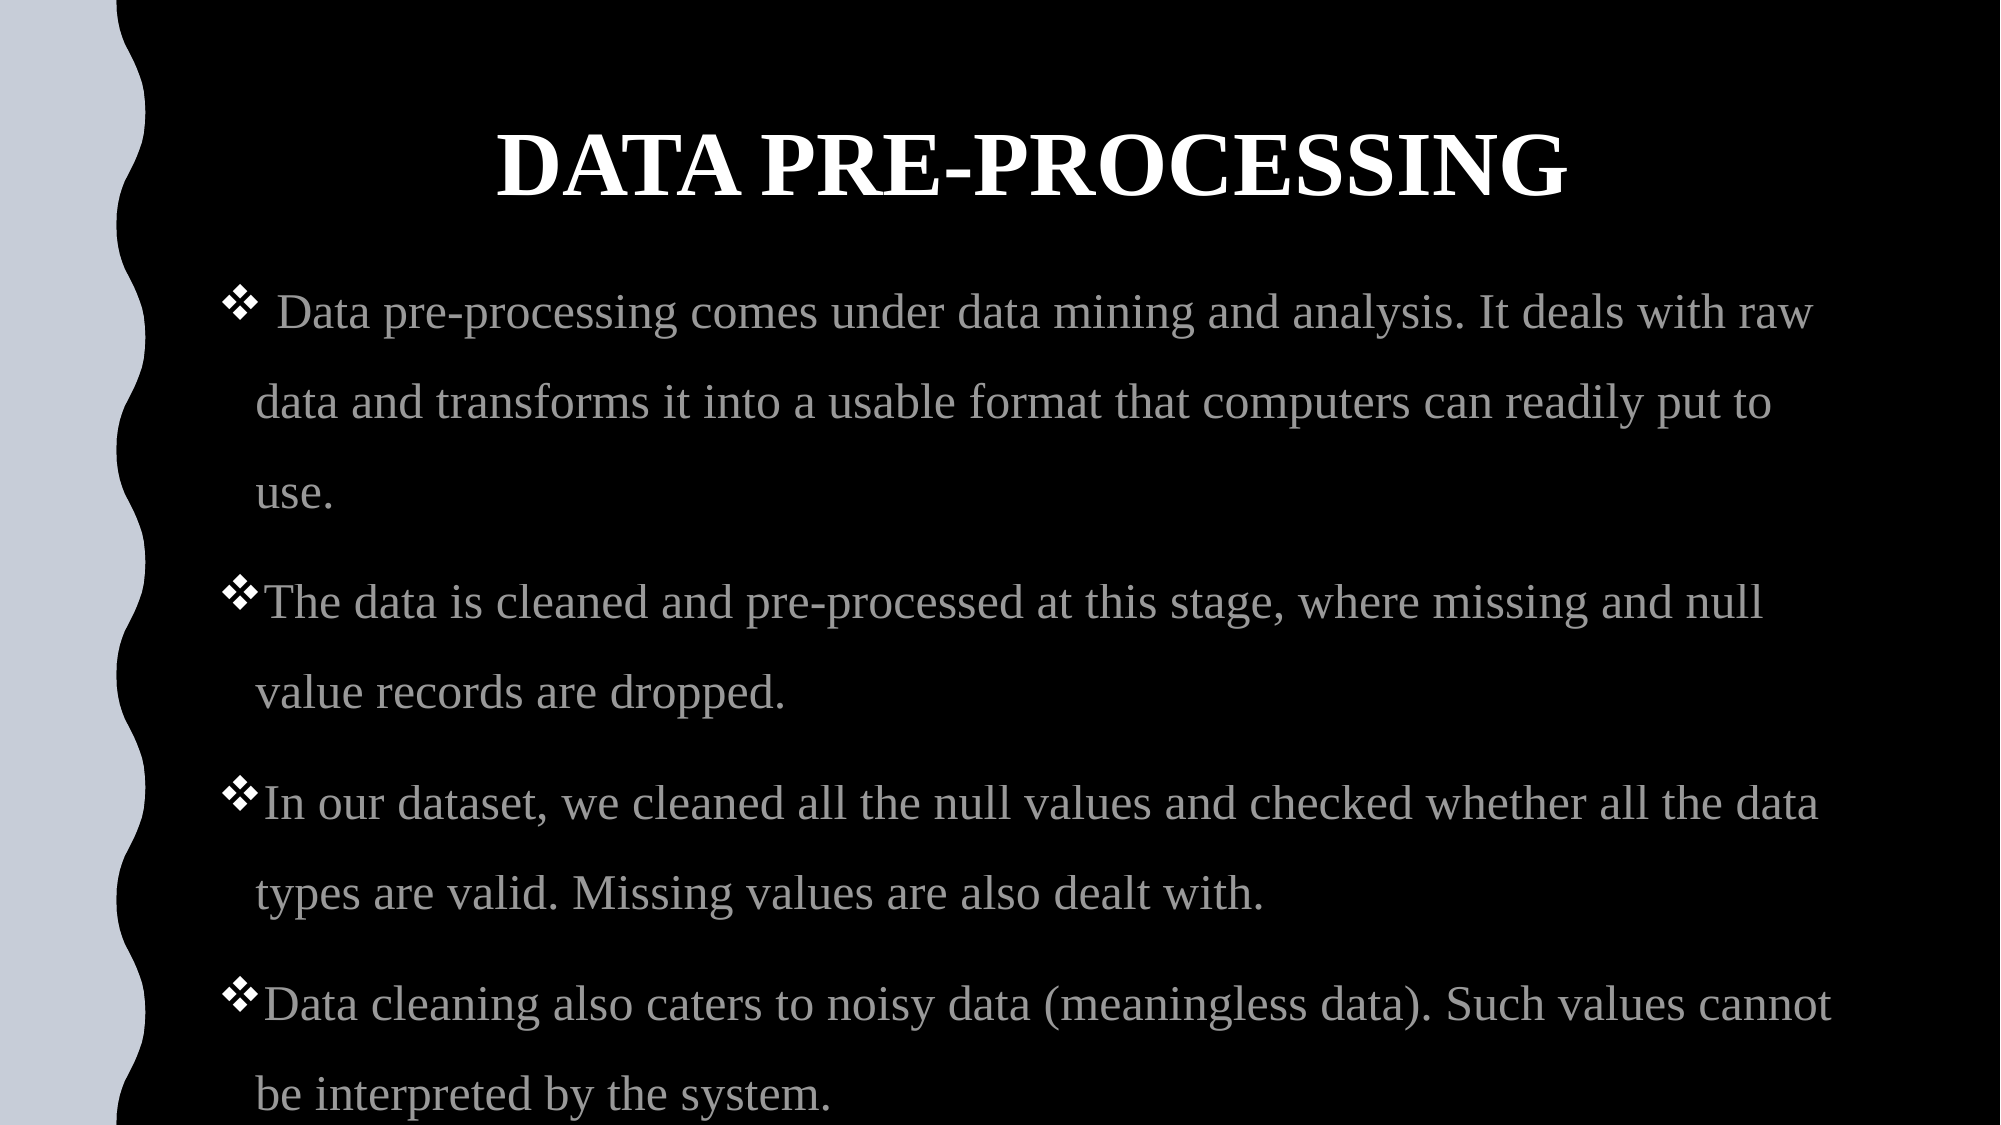

# DATA PRE-PROCESSING
 Data pre-processing comes under data mining and analysis. It deals with raw data and transforms it into a usable format that computers can readily put to use.
The data is cleaned and pre-processed at this stage, where missing and null value records are dropped.
In our dataset, we cleaned all the null values and checked whether all the data types are valid. Missing values are also dealt with.
Data cleaning also caters to noisy data (meaningless data). Such values cannot be interpreted by the system.